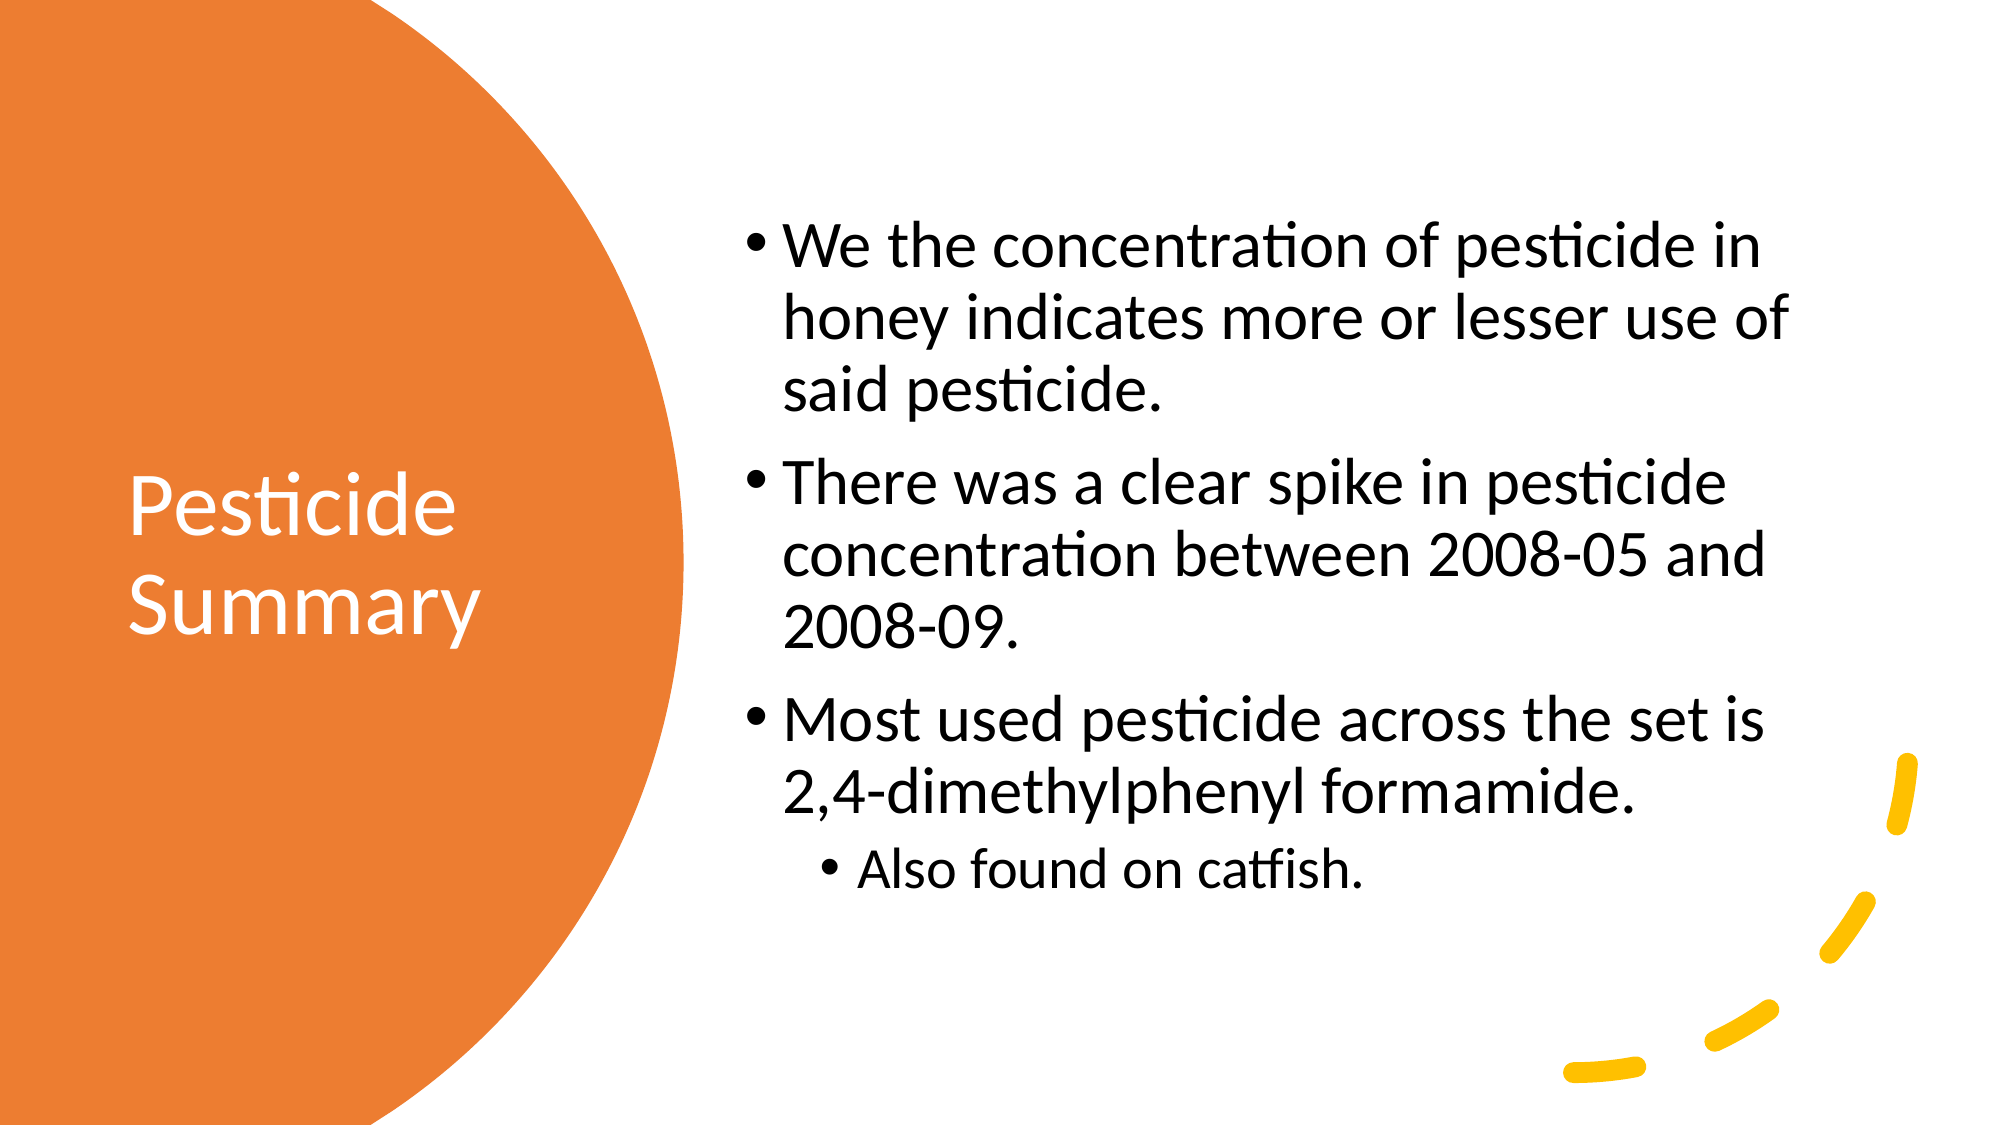

We the concentration of pesticide in honey indicates more or lesser use of said pesticide.
There was a clear spike in pesticide concentration between 2008-05 and 2008-09.
Most used pesticide across the set is 2,4-dimethylphenyl formamide.
Also found on catfish.
# Pesticide Summary